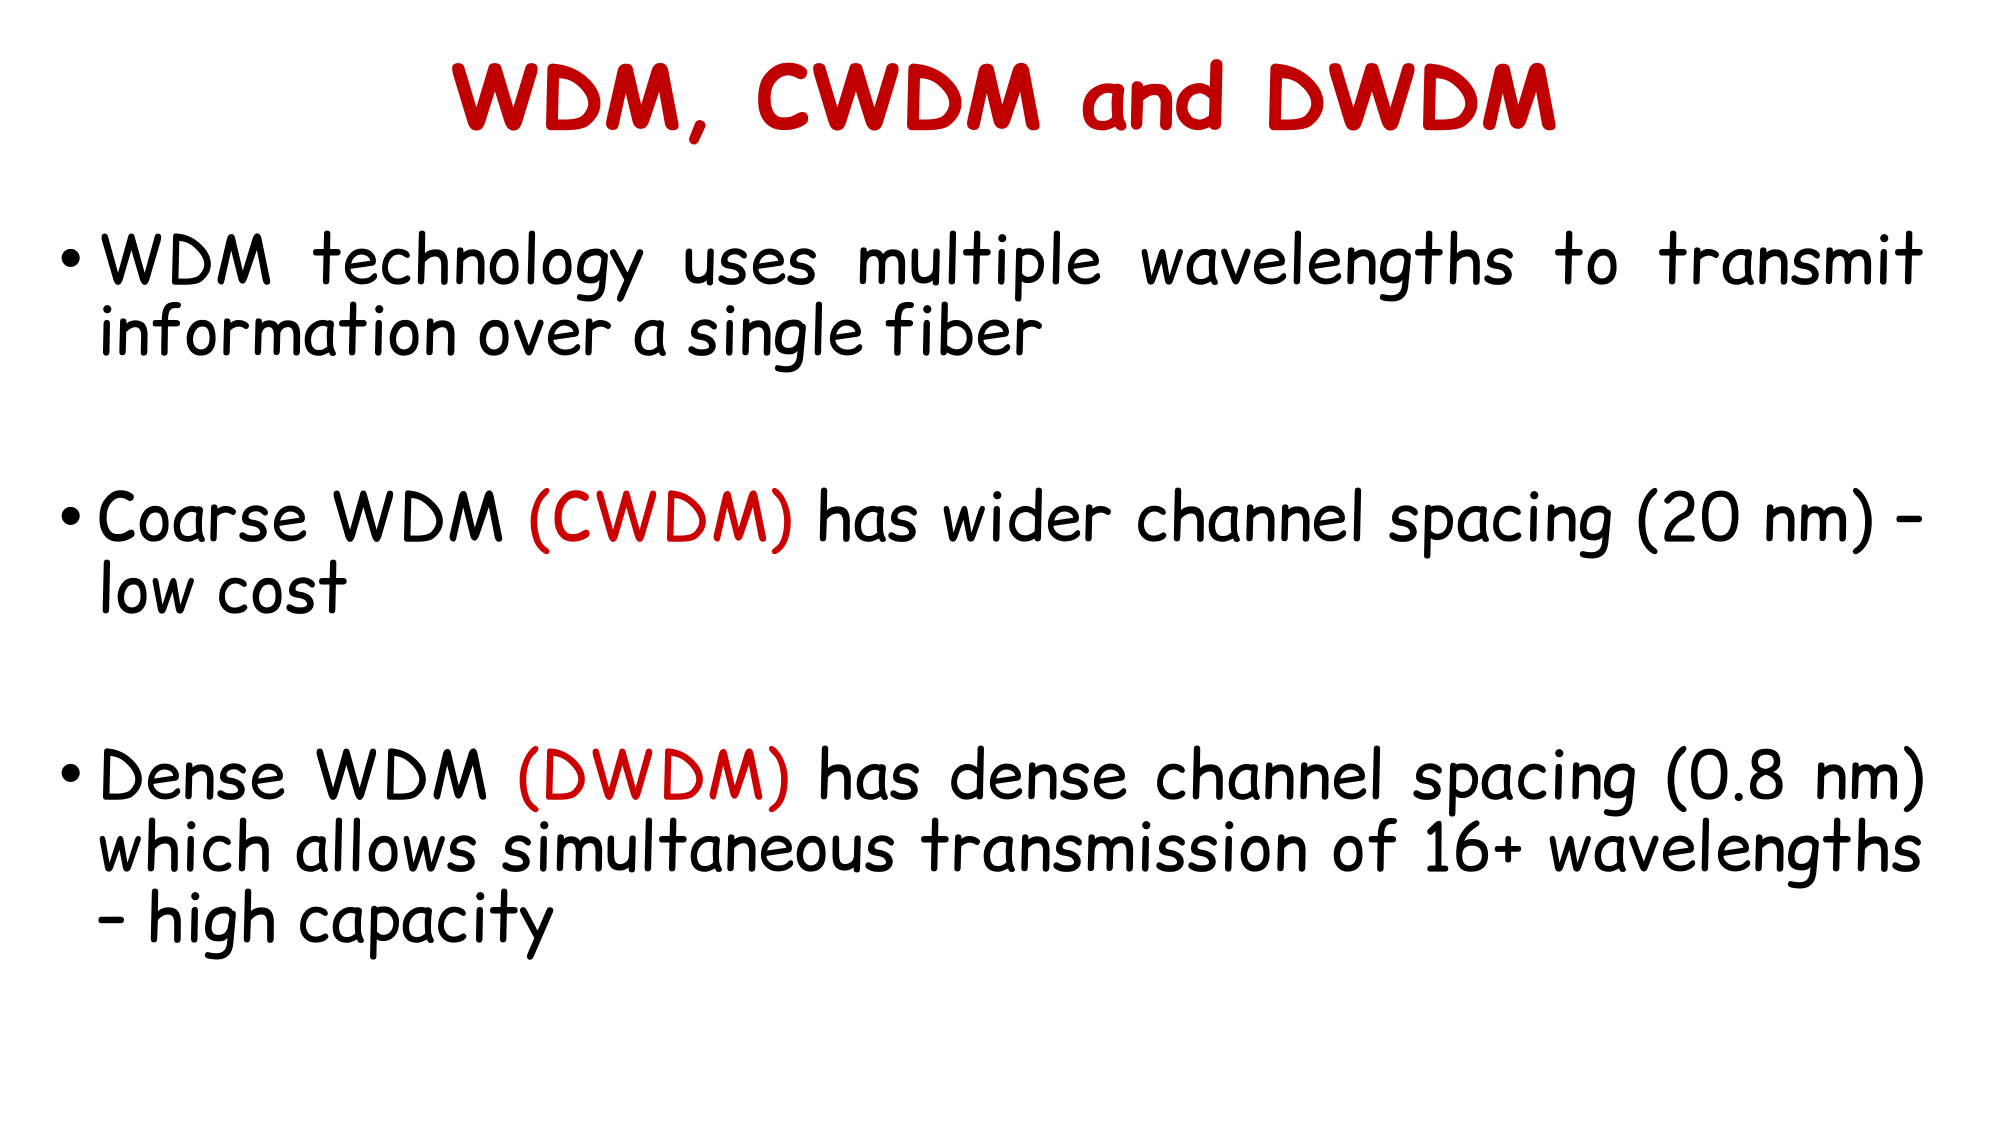

# WDM, CWDM and DWDM
WDM technology uses multiple wavelengths to transmit information over a single fiber

Coarse WDM (CWDM) has wider channel spacing (20 nm) – low cost

Dense WDM (DWDM) has dense channel spacing (0.8 nm) which allows simultaneous transmission of 16+ wavelengths – high capacity